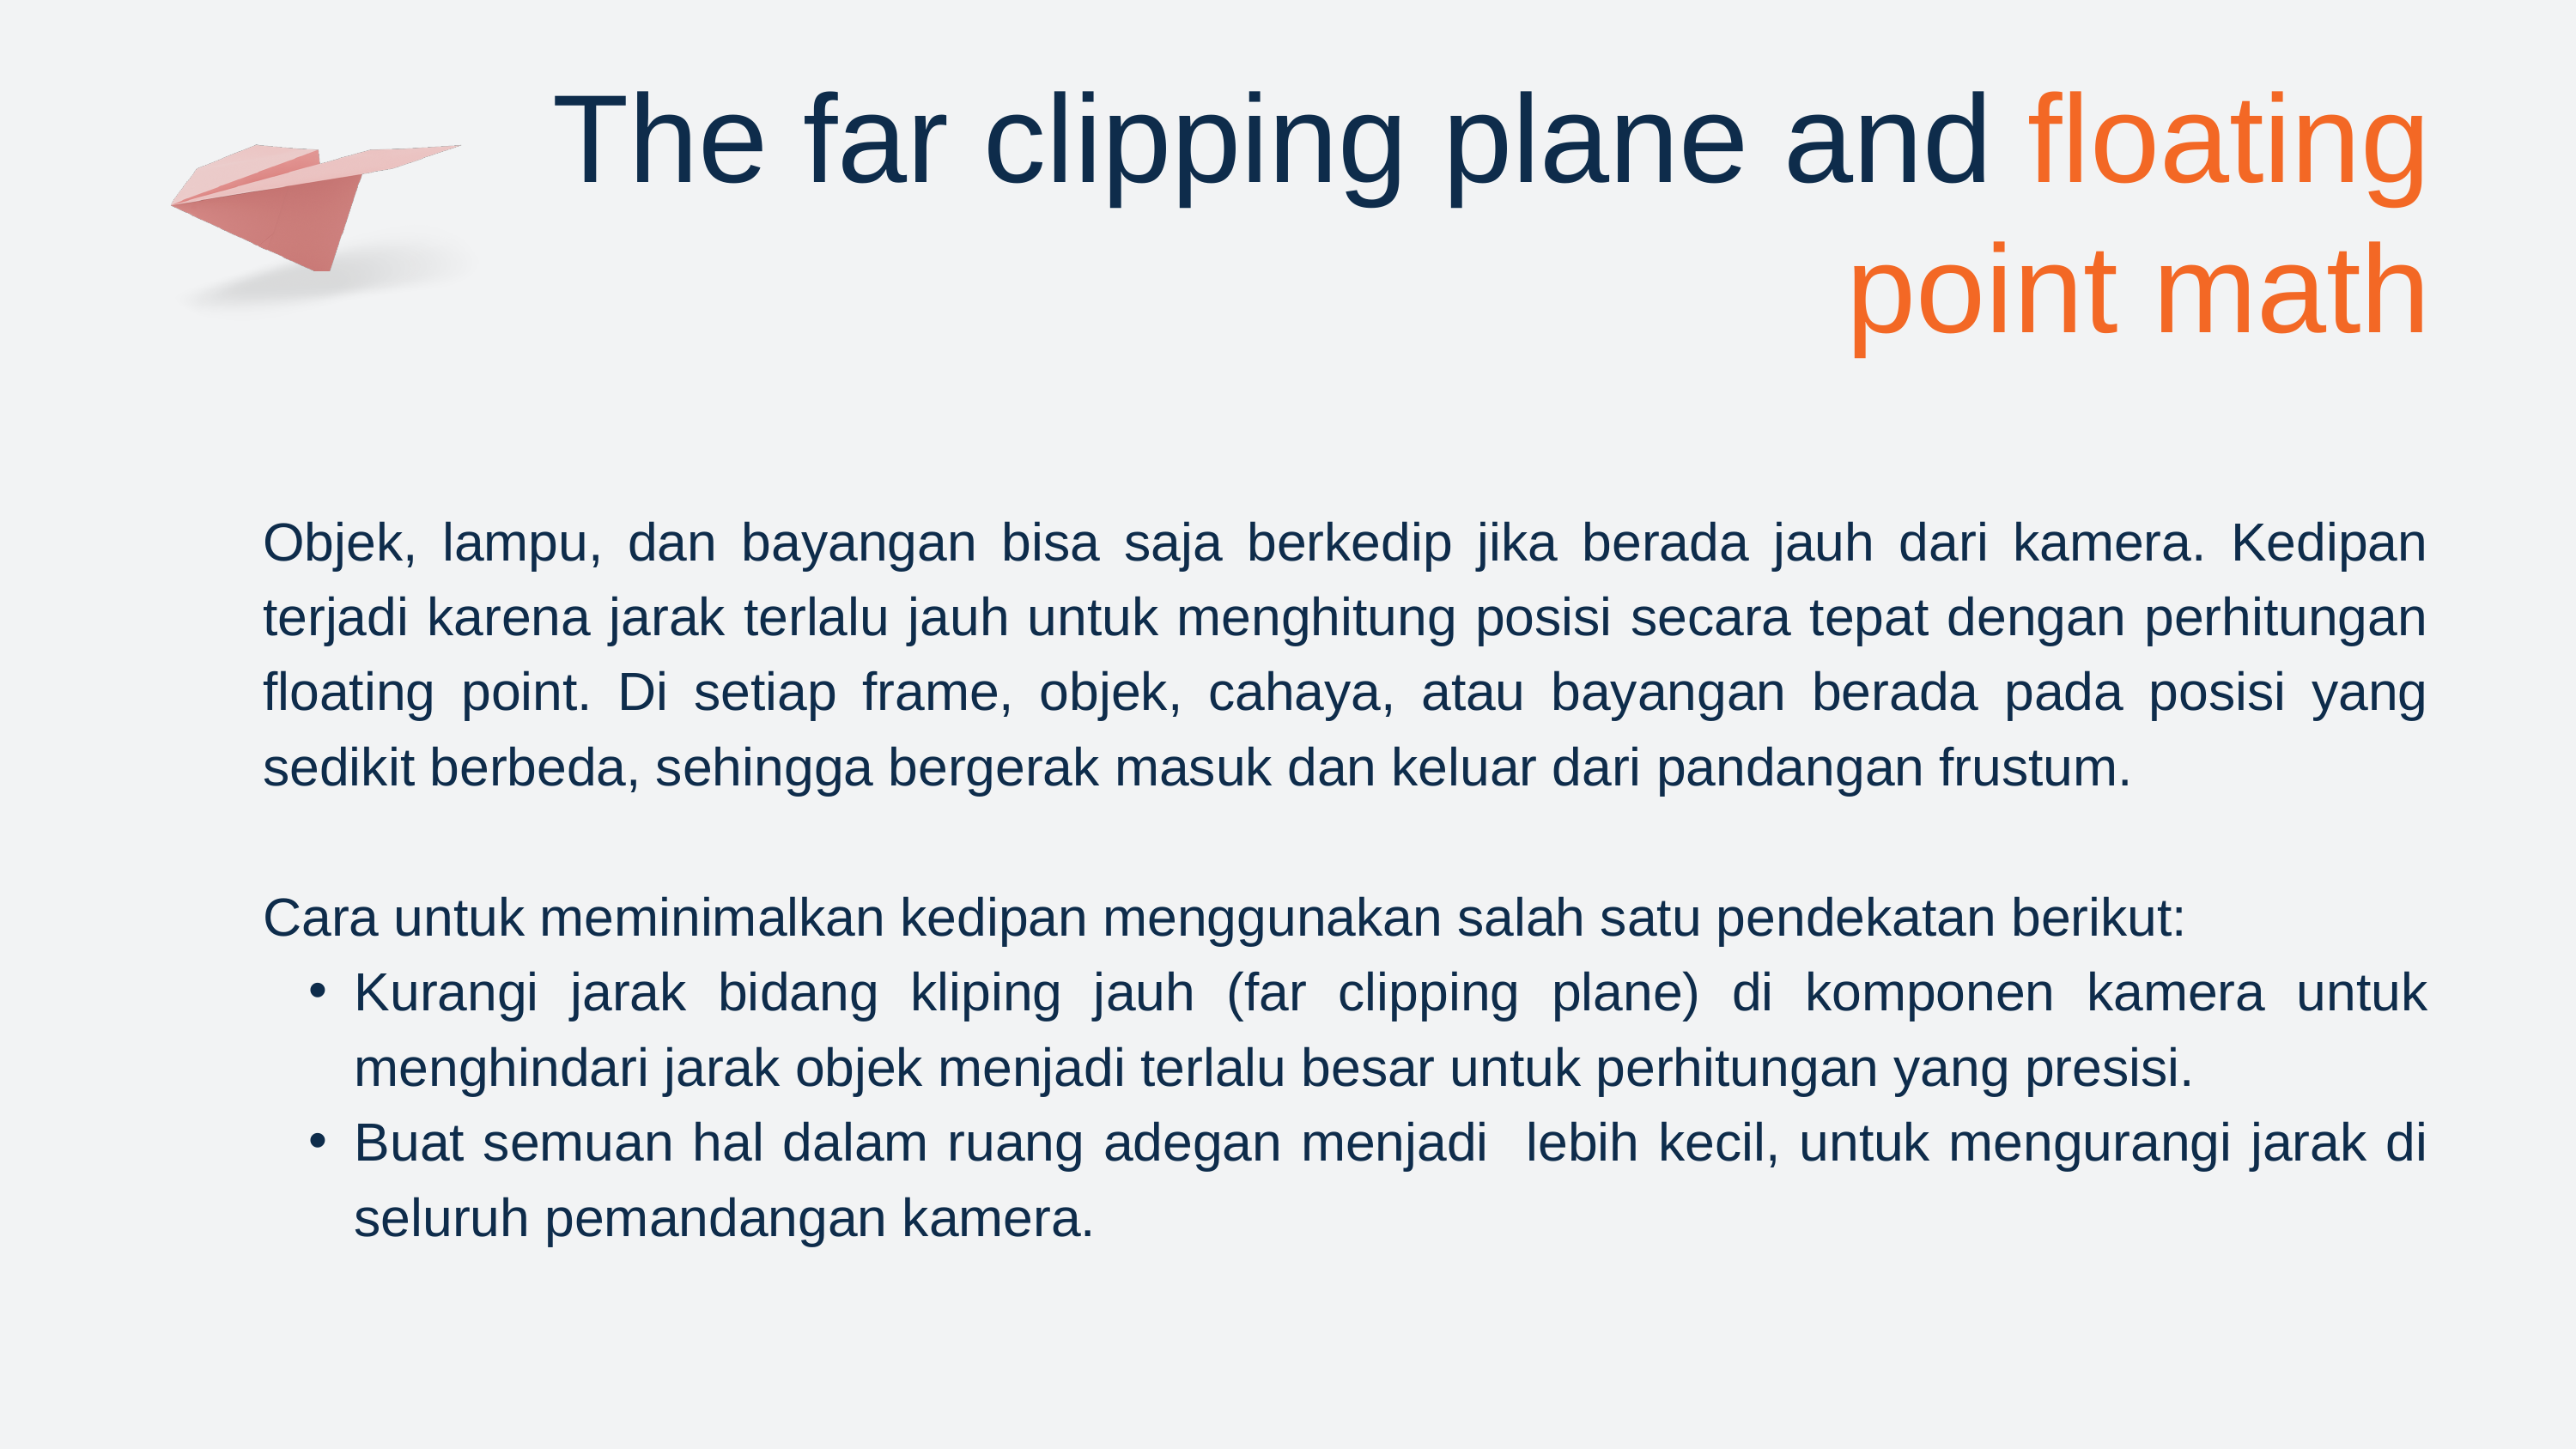

The far clipping plane and floating point math

Objek, lampu, dan bayangan bisa saja berkedip jika berada jauh dari kamera. Kedipan terjadi karena jarak terlalu jauh untuk menghitung posisi secara tepat dengan perhitungan floating point. Di setiap frame, objek, cahaya, atau bayangan berada pada posisi yang sedikit berbeda, sehingga bergerak masuk dan keluar dari pandangan frustum.

Cara untuk meminimalkan kedipan menggunakan salah satu pendekatan berikut:
Kurangi jarak bidang kliping jauh (far clipping plane) di komponen kamera untuk menghindari jarak objek menjadi terlalu besar untuk perhitungan yang presisi.
Buat semuan hal dalam ruang adegan menjadi  lebih kecil, untuk mengurangi jarak di seluruh pemandangan kamera.